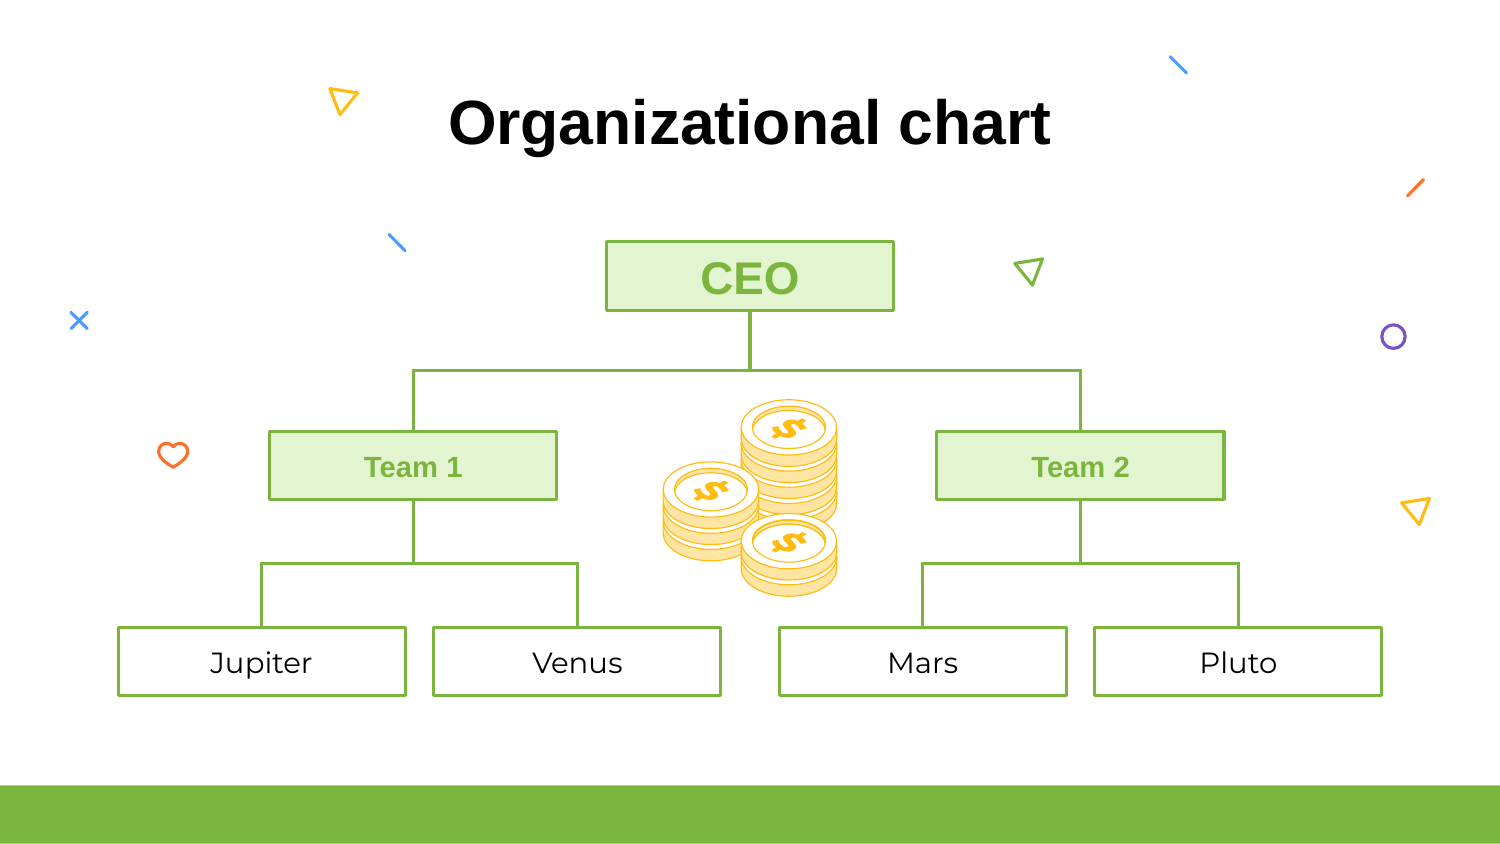

# Organizational chart
CEO

Team 1
Team 2
Jupiter
Venus
Mars
Pluto